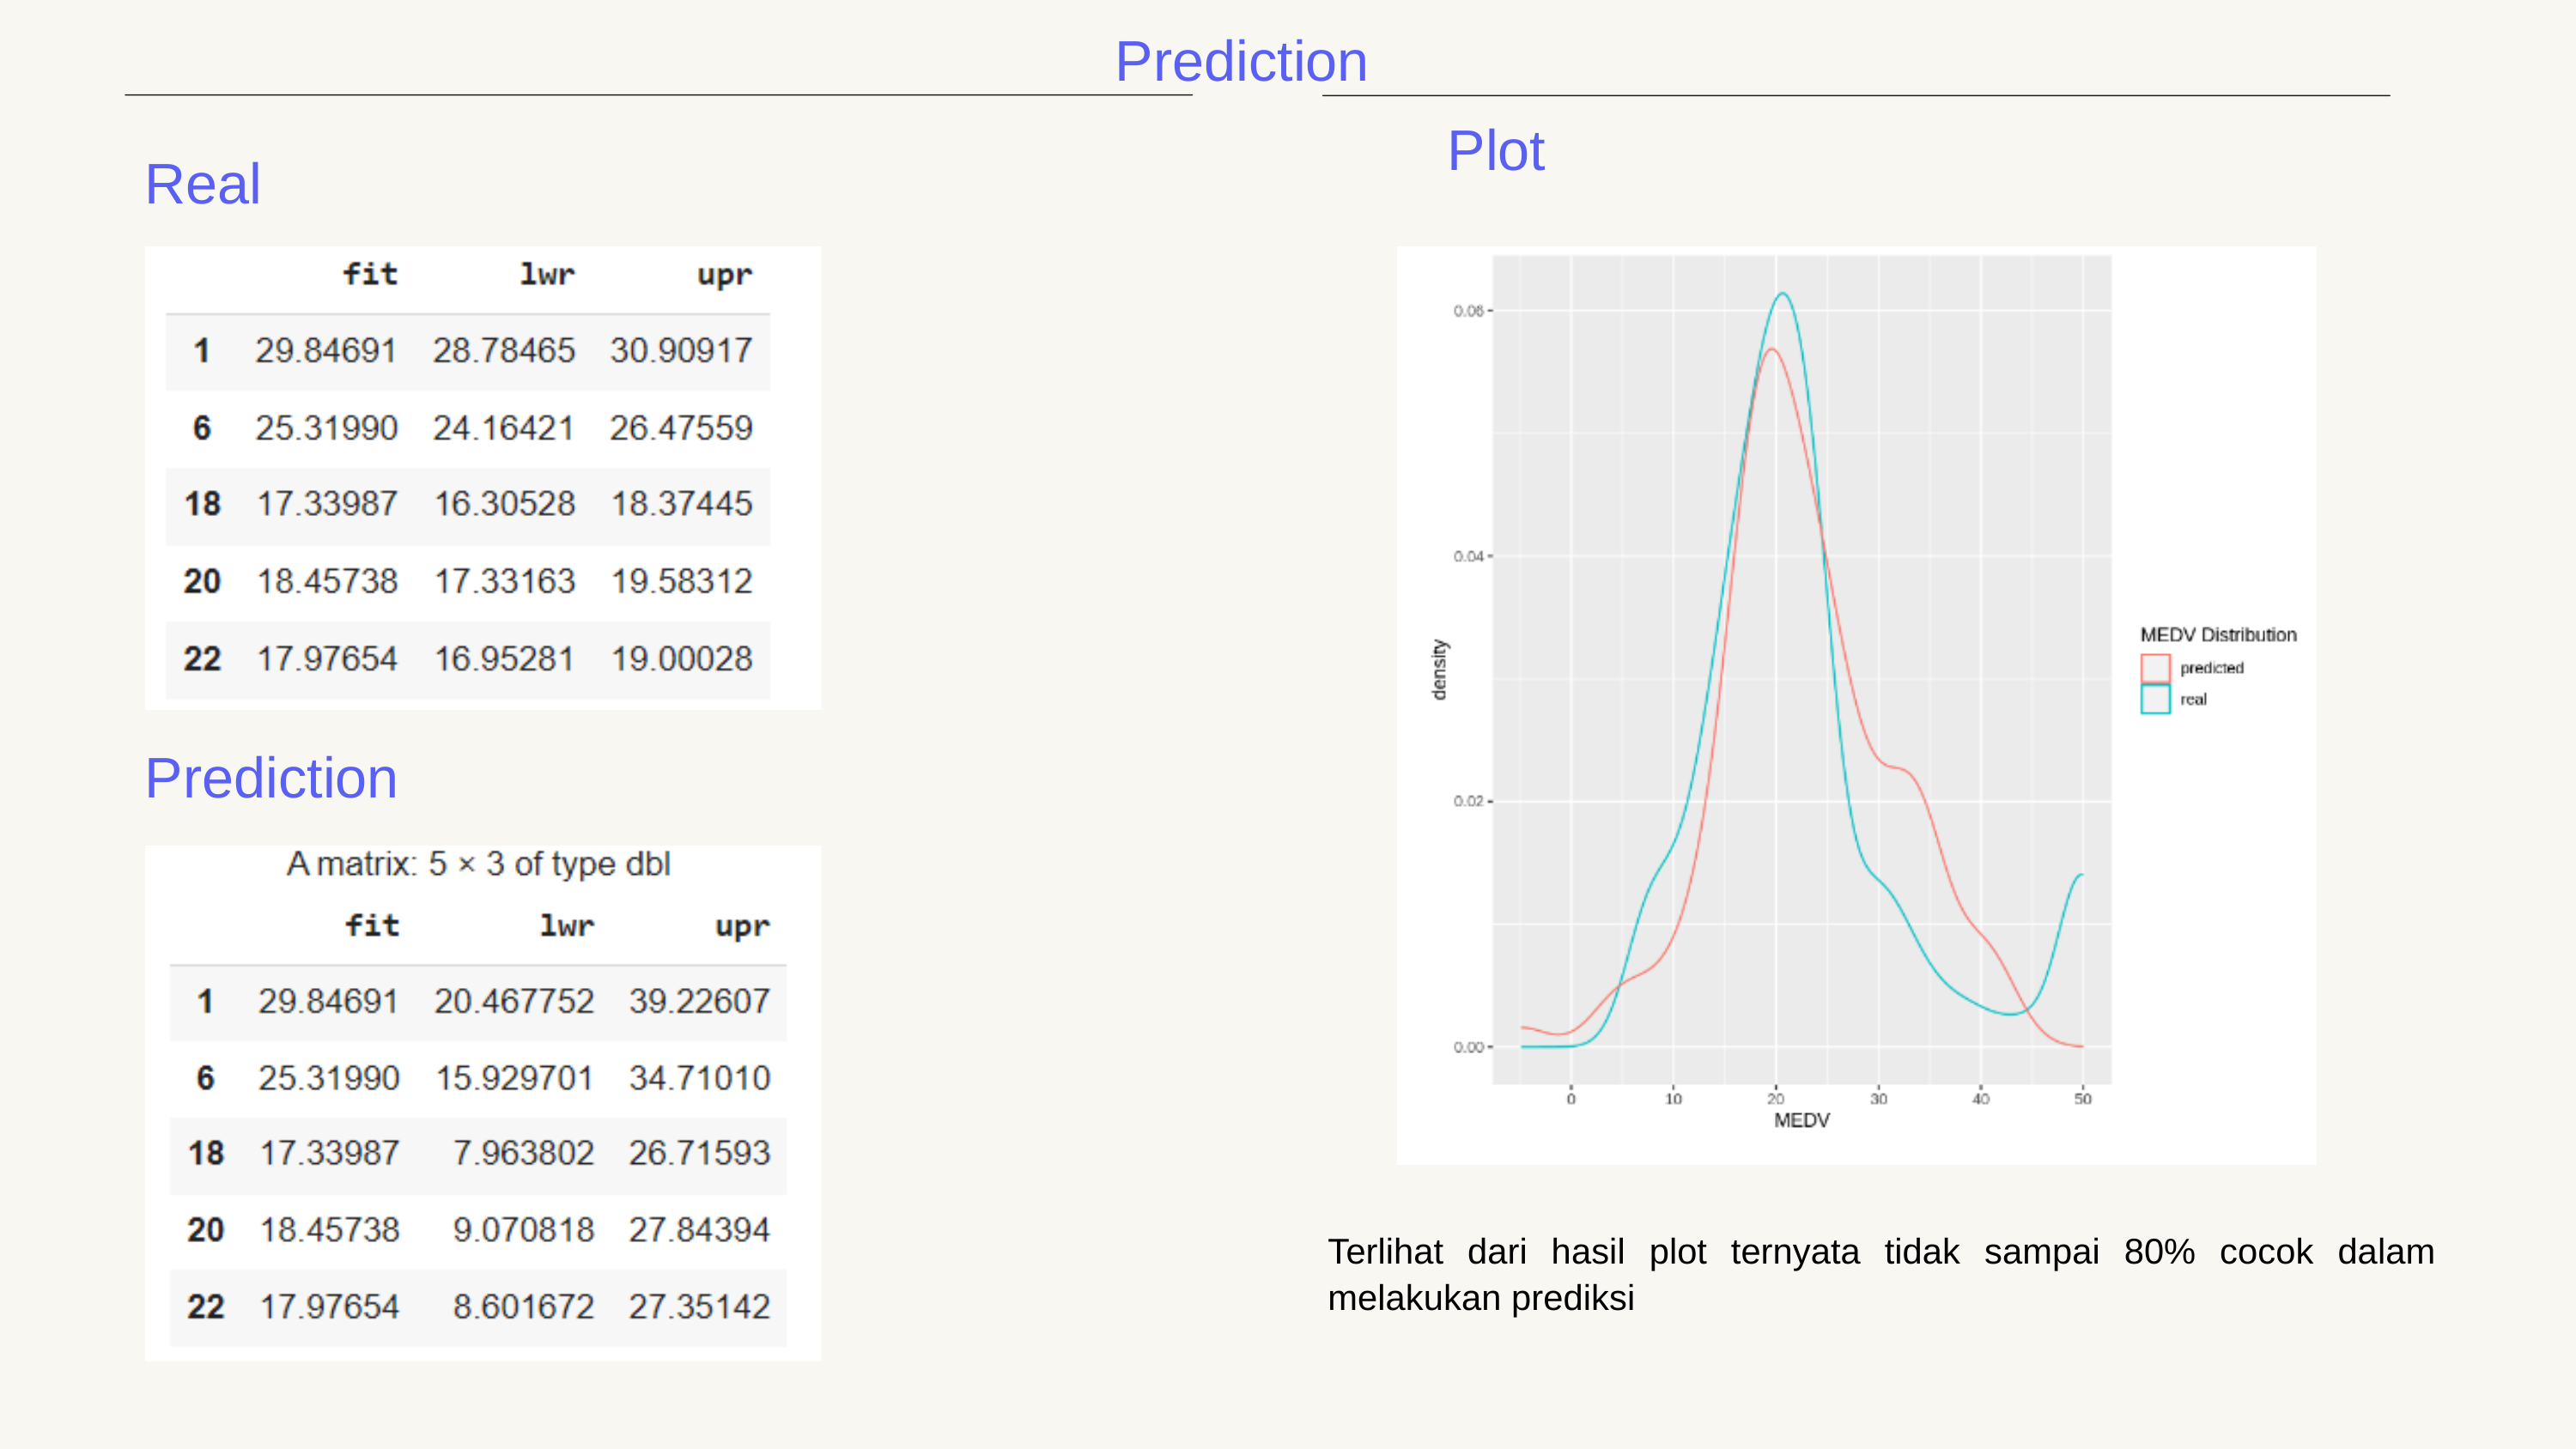

Prediction

Plot
Real

Prediction

Terlihat dari hasil plot ternyata tidak sampai 80% cocok dalam melakukan prediksi